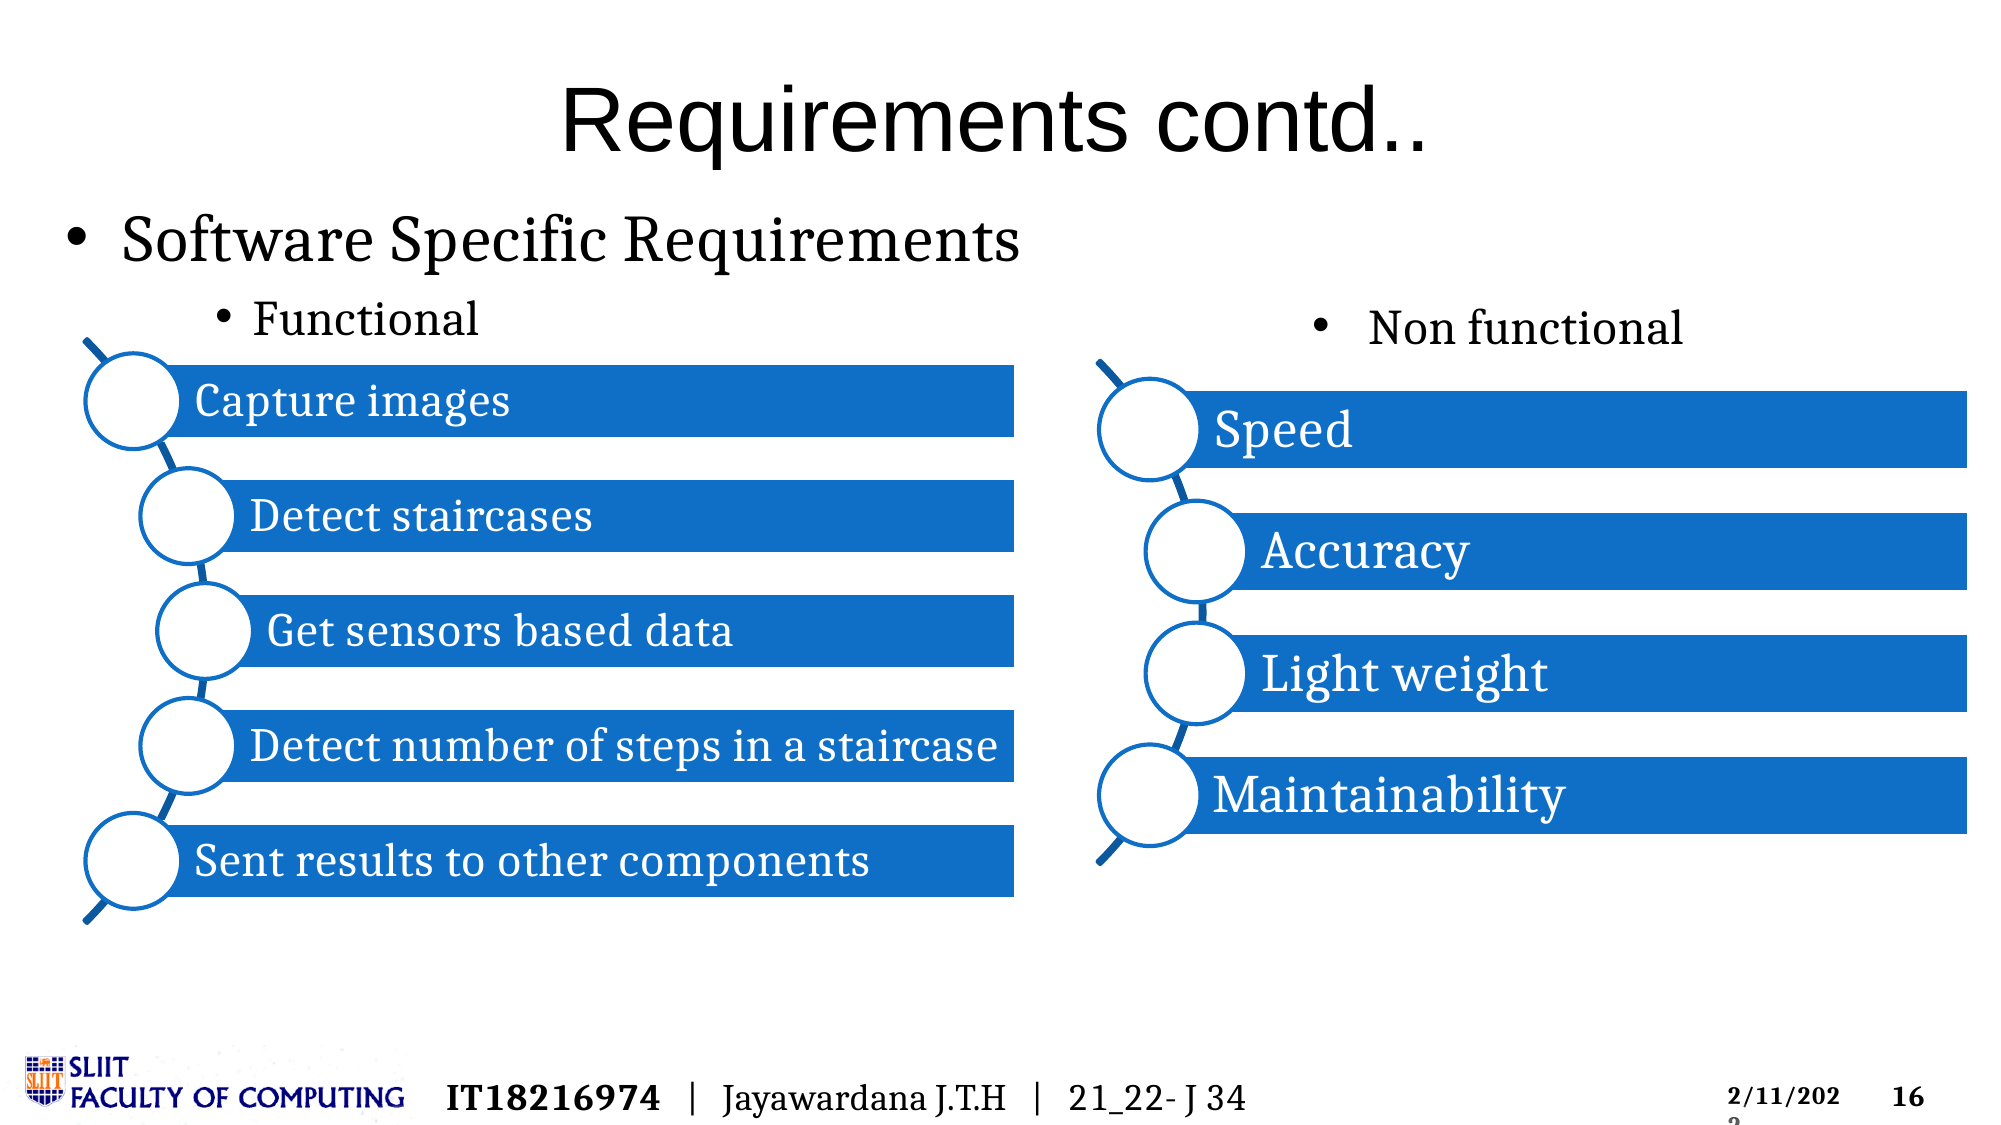

# Requirements contd..
Software Specific Requirements
Functional

Non functional
Capture images
Detect staircases
Get sensors based data
Detect number of steps in a staircase
Sent results to other components
Speed
Accuracy
Light weight
Maintainability